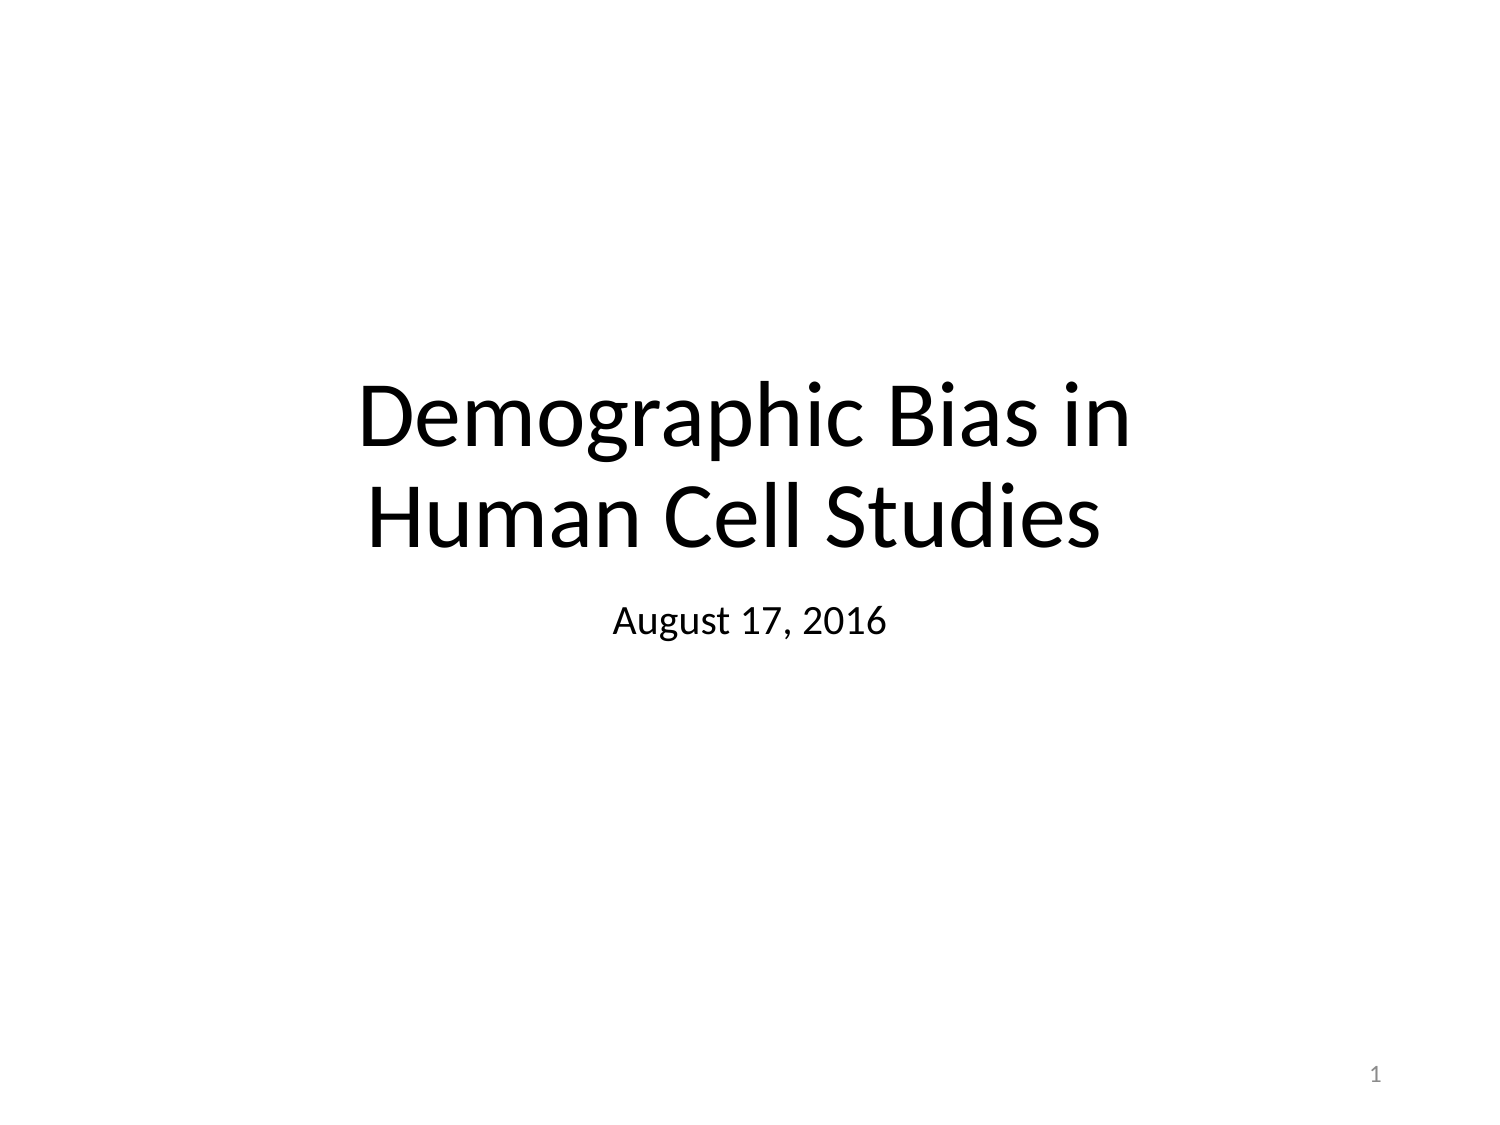

# Demographic Bias in Human Cell Studies
August 17, 2016
1